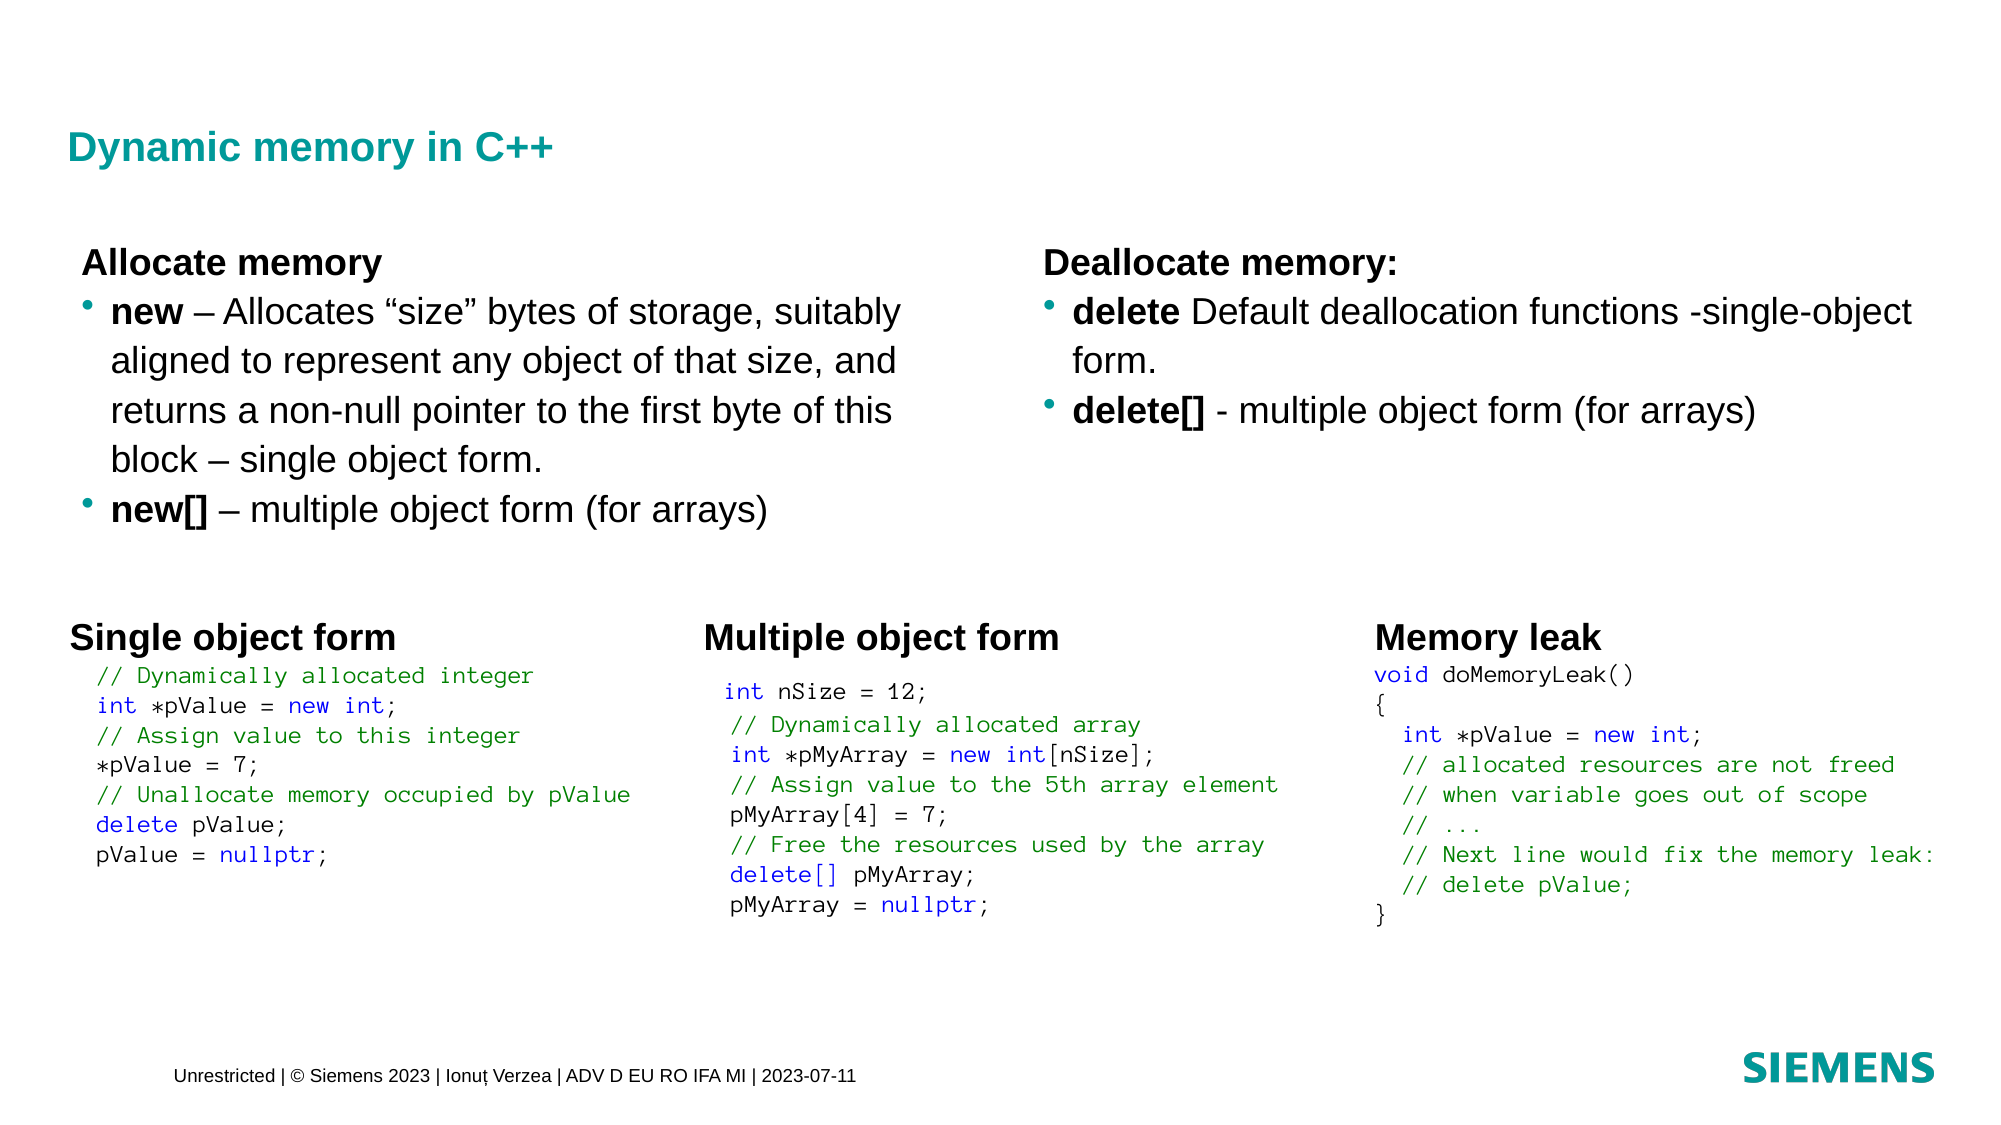

# Dynamic memory in C++
Deallocate memory:
delete Default deallocation functions -single-object form.
delete[] - multiple object form (for arrays)

Allocate memory
new – Allocates “size” bytes of storage, suitably aligned to represent any object of that size, and returns a non-null pointer to the first byte of this block – single object form.
new[] – multiple object form (for arrays)

Multiple object form
 int nSize = 12;
  // Dynamically allocated array
  int *pMyArray = new int[nSize];
  // Assign value to the 5th array element
  pMyArray[4] = 7;
  // Free the resources used by the array
  delete[] pMyArray;
  pMyArray = nullptr;
Memory leak
void doMemoryLeak()
{
  int *pValue = new int;
  // allocated resources are not freed
  // when variable goes out of scope
  // ...
  // Next line would fix the memory leak:
  // delete pValue;
}

Single object form
  // Dynamically allocated integer
  int *pValue = new int;
  // Assign value to this integer
  *pValue = 7;
  // Unallocate memory occupied by pValue
  delete pValue;
  pValue = nullptr;
Unrestricted | © Siemens 2023 | Ionuț Verzea | ADV D EU RO IFA MI | 2023-07-11